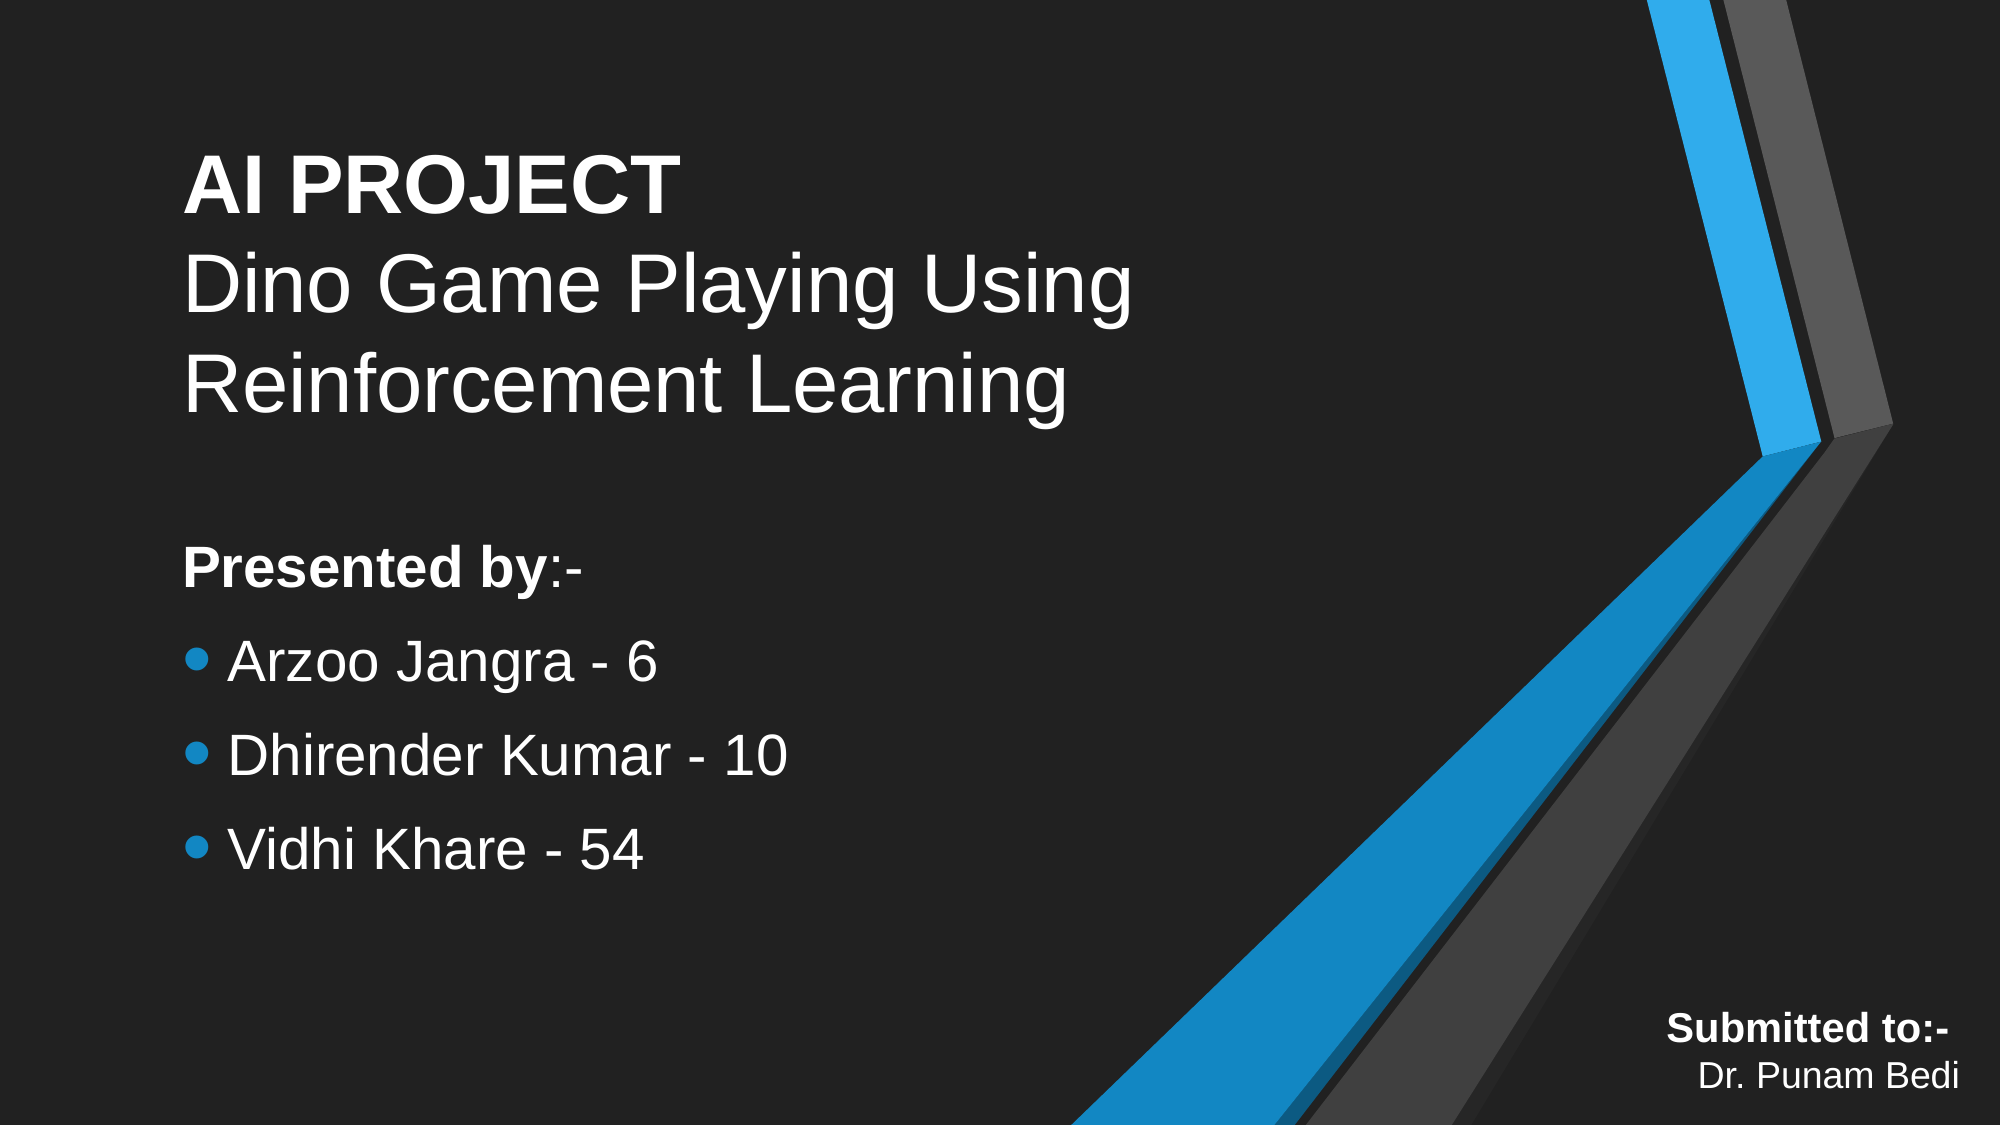

# AI PROJECT Dino Game Playing Using Reinforcement Learning
Presented by:-
 Arzoo Jangra - 6
 Dhirender Kumar - 10
 Vidhi Khare - 54

Submitted to:- ​
Dr. Punam Bedi